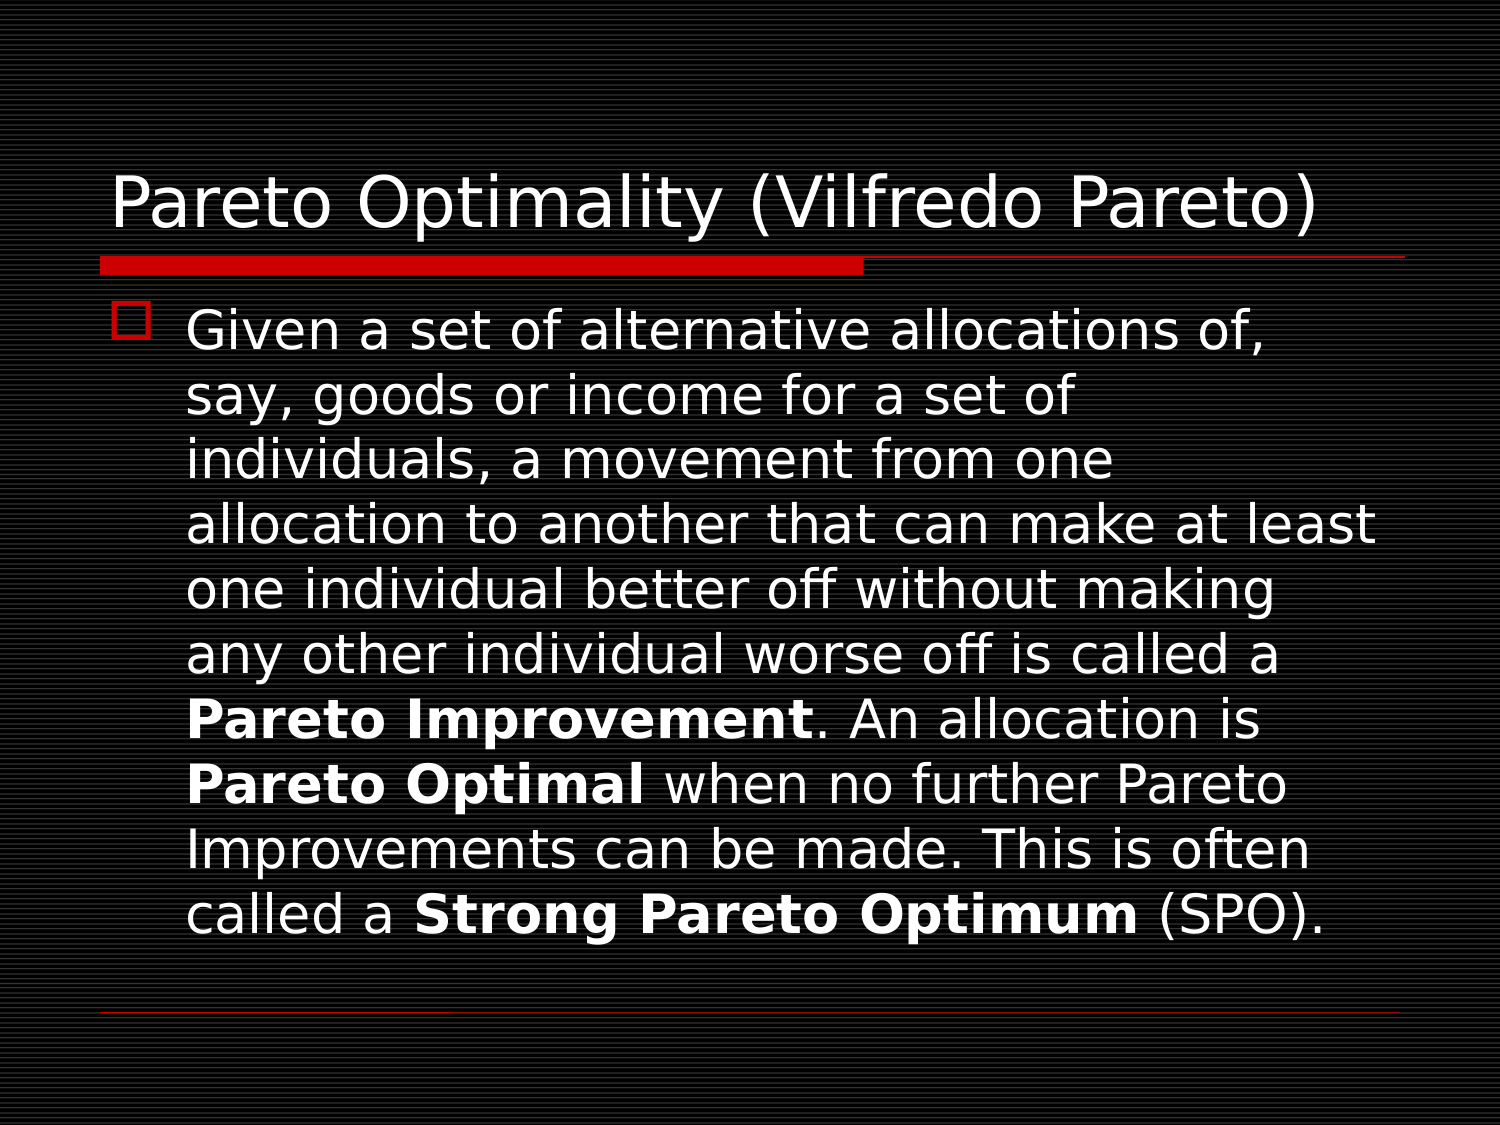

# Pareto Optimality (Vilfredo Pareto)
Given a set of alternative allocations of, say, goods or income for a set of individuals, a movement from one allocation to another that can make at least one individual better off without making any other individual worse off is called a Pareto Improvement. An allocation is Pareto Optimal when no further Pareto Improvements can be made. This is often called a Strong Pareto Optimum (SPO).